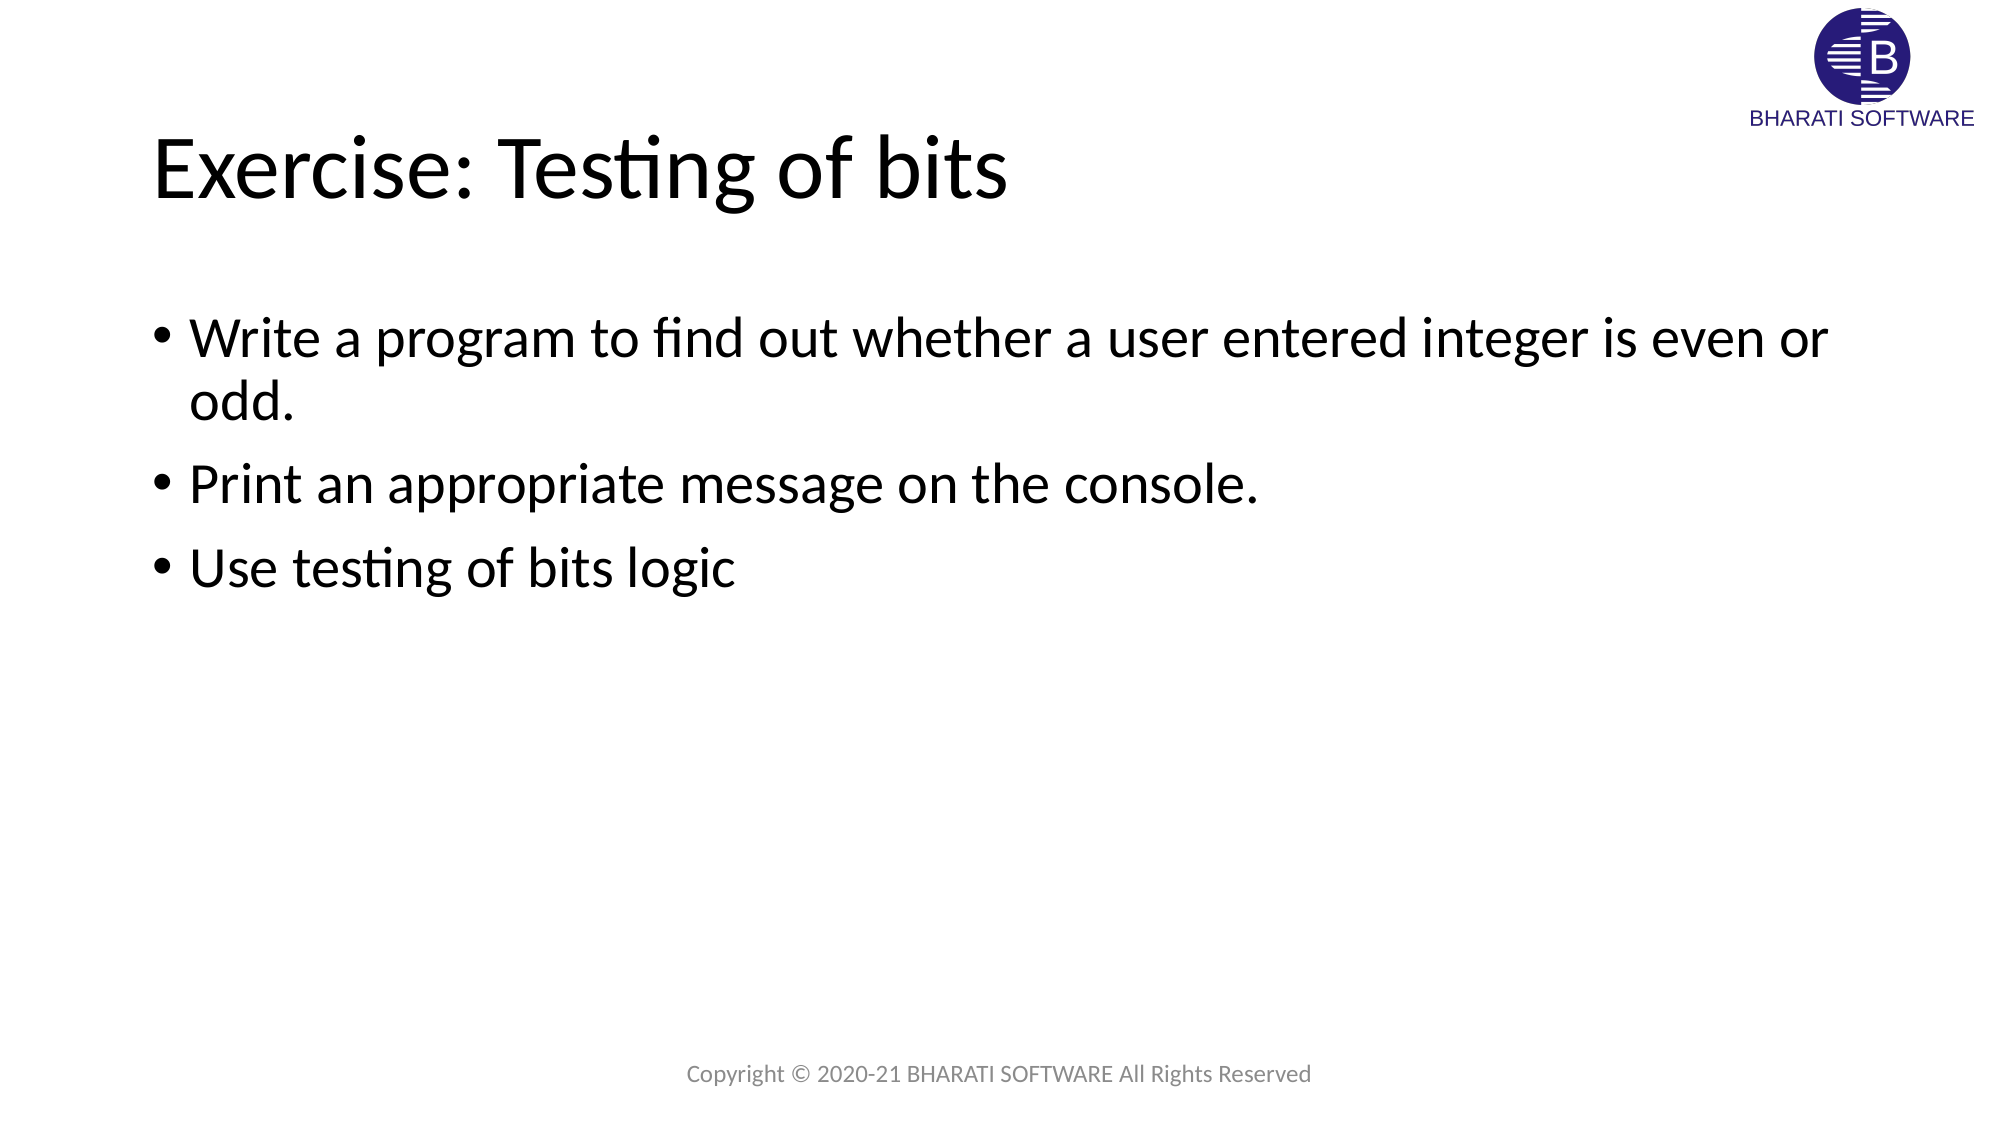

# Exercise: Testing of bits
Write a program to find out whether a user entered integer is even or odd.
Print an appropriate message on the console.
Use testing of bits logic
Copyright © 2020-21 BHARATI SOFTWARE All Rights Reserved